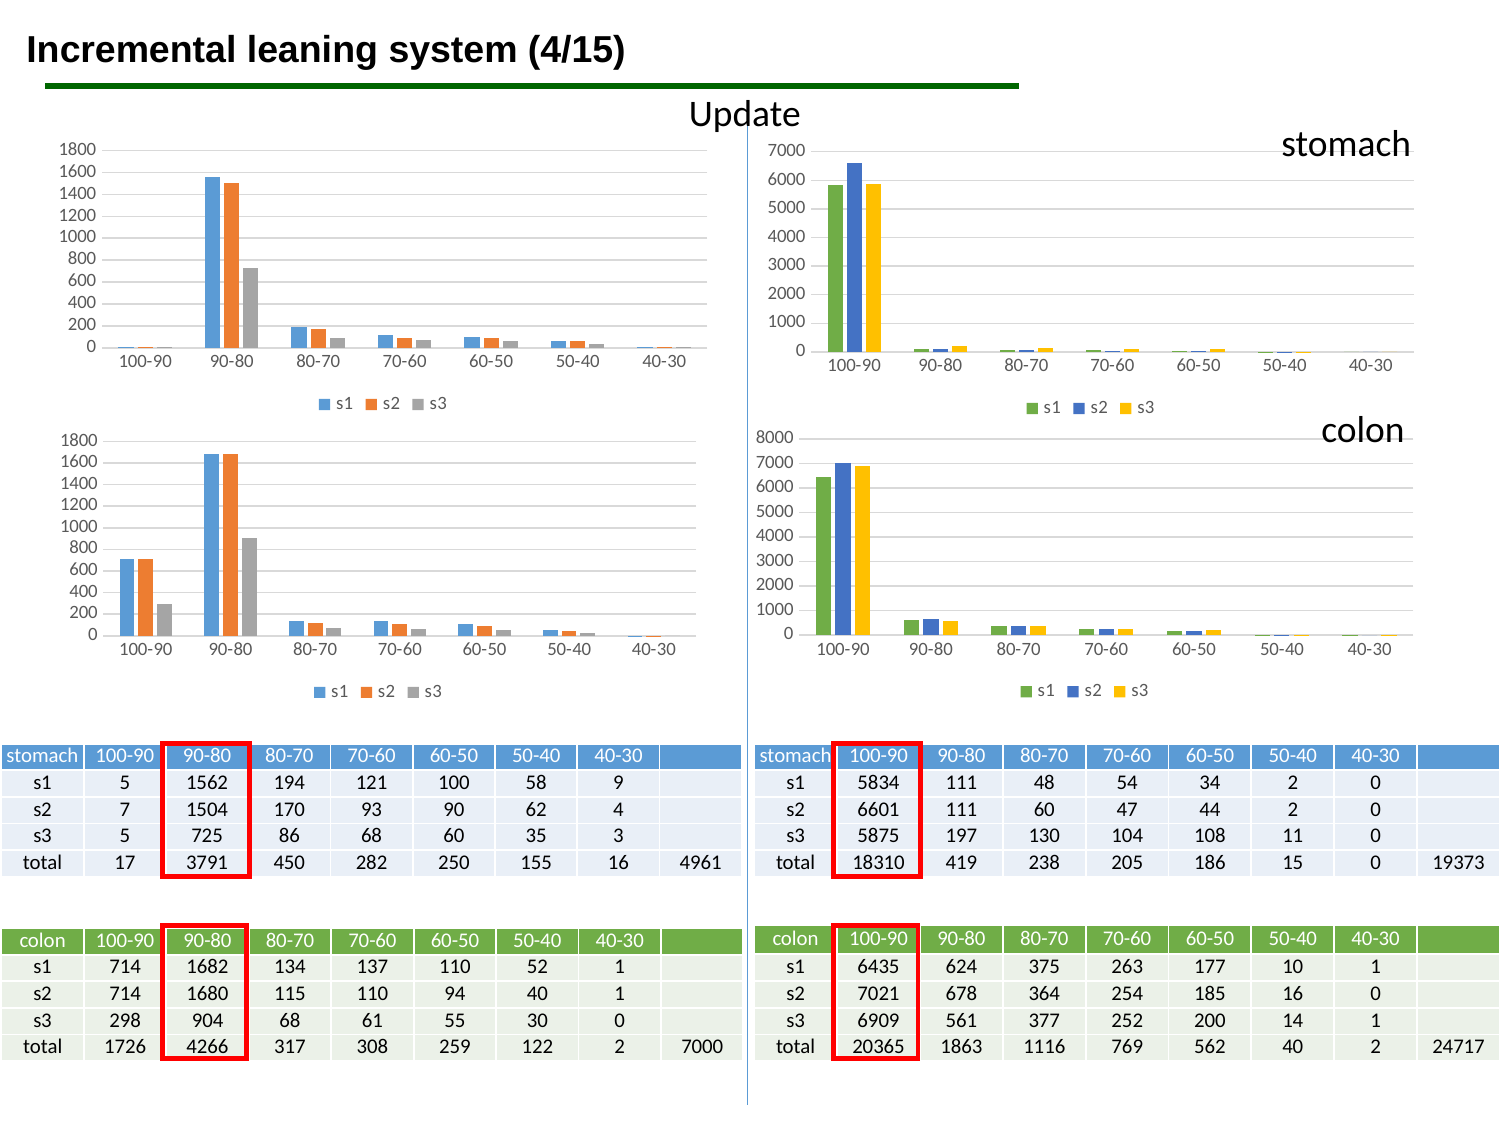

Incremental leaning system (4/15)
Update
stomach

### Chart

| Category | s1 | s2 | s3 |
|---|---|---|---|
| 100-90 | 5.0 | 7.0 | 5.0 |
| 90-80 | 1562.0 | 1504.0 | 725.0 |
| 80-70 | 194.0 | 170.0 | 86.0 |
| 70-60 | 121.0 | 93.0 | 68.0 |
| 60-50 | 100.0 | 90.0 | 60.0 |
| 50-40 | 58.0 | 62.0 | 35.0 |
| 40-30 | 9.0 | 4.0 | 3.0 |

### Chart

| Category | s1 | s2 | s3 |
|---|---|---|---|
| 100-90 | 5834.0 | 6601.0 | 5875.0 |
| 90-80 | 111.0 | 111.0 | 197.0 |
| 80-70 | 48.0 | 60.0 | 130.0 |
| 70-60 | 54.0 | 47.0 | 104.0 |
| 60-50 | 34.0 | 44.0 | 108.0 |
| 50-40 | 2.0 | 2.0 | 11.0 |
| 40-30 | 0.0 | 0.0 | 0.0 |
colon

### Chart

| Category | s1 | s2 | s3 |
|---|---|---|---|
| 100-90 | 6435.0 | 7021.0 | 6909.0 |
| 90-80 | 624.0 | 678.0 | 561.0 |
| 80-70 | 375.0 | 364.0 | 377.0 |
| 70-60 | 263.0 | 254.0 | 252.0 |
| 60-50 | 177.0 | 185.0 | 200.0 |
| 50-40 | 10.0 | 16.0 | 14.0 |
| 40-30 | 1.0 | 0.0 | 1.0 |

### Chart

| Category | s1 | s2 | s3 |
|---|---|---|---|
| 100-90 | 714.0 | 714.0 | 298.0 |
| 90-80 | 1682.0 | 1680.0 | 904.0 |
| 80-70 | 134.0 | 115.0 | 68.0 |
| 70-60 | 137.0 | 110.0 | 61.0 |
| 60-50 | 110.0 | 94.0 | 55.0 |
| 50-40 | 52.0 | 40.0 | 30.0 |
| 40-30 | 1.0 | 1.0 | 0.0 |
| stomach | 100-90 | 90-80 | 80-70 | 70-60 | 60-50 | 50-40 | 40-30 |  |
| --- | --- | --- | --- | --- | --- | --- | --- | --- |
| s1 | 5834 | 111 | 48 | 54 | 34 | 2 | 0 |  |
| s2 | 6601 | 111 | 60 | 47 | 44 | 2 | 0 |  |
| s3 | 5875 | 197 | 130 | 104 | 108 | 11 | 0 |  |
| total | 18310 | 419 | 238 | 205 | 186 | 15 | 0 | 19373 |

| stomach | 100-90 | 90-80 | 80-70 | 70-60 | 60-50 | 50-40 | 40-30 |  |
| --- | --- | --- | --- | --- | --- | --- | --- | --- |
| s1 | 5 | 1562 | 194 | 121 | 100 | 58 | 9 |  |
| s2 | 7 | 1504 | 170 | 93 | 90 | 62 | 4 |  |
| s3 | 5 | 725 | 86 | 68 | 60 | 35 | 3 |  |
| total | 17 | 3791 | 450 | 282 | 250 | 155 | 16 | 4961 |

| colon | 100-90 | 90-80 | 80-70 | 70-60 | 60-50 | 50-40 | 40-30 |  |
| --- | --- | --- | --- | --- | --- | --- | --- | --- |
| s1 | 6435 | 624 | 375 | 263 | 177 | 10 | 1 |  |
| s2 | 7021 | 678 | 364 | 254 | 185 | 16 | 0 |  |
| s3 | 6909 | 561 | 377 | 252 | 200 | 14 | 1 |  |
| total | 20365 | 1863 | 1116 | 769 | 562 | 40 | 2 | 24717 |

| colon | 100-90 | 90-80 | 80-70 | 70-60 | 60-50 | 50-40 | 40-30 |  |
| --- | --- | --- | --- | --- | --- | --- | --- | --- |
| s1 | 714 | 1682 | 134 | 137 | 110 | 52 | 1 |  |
| s2 | 714 | 1680 | 115 | 110 | 94 | 40 | 1 |  |
| s3 | 298 | 904 | 68 | 61 | 55 | 30 | 0 |  |
| total | 1726 | 4266 | 317 | 308 | 259 | 122 | 2 | 7000 |